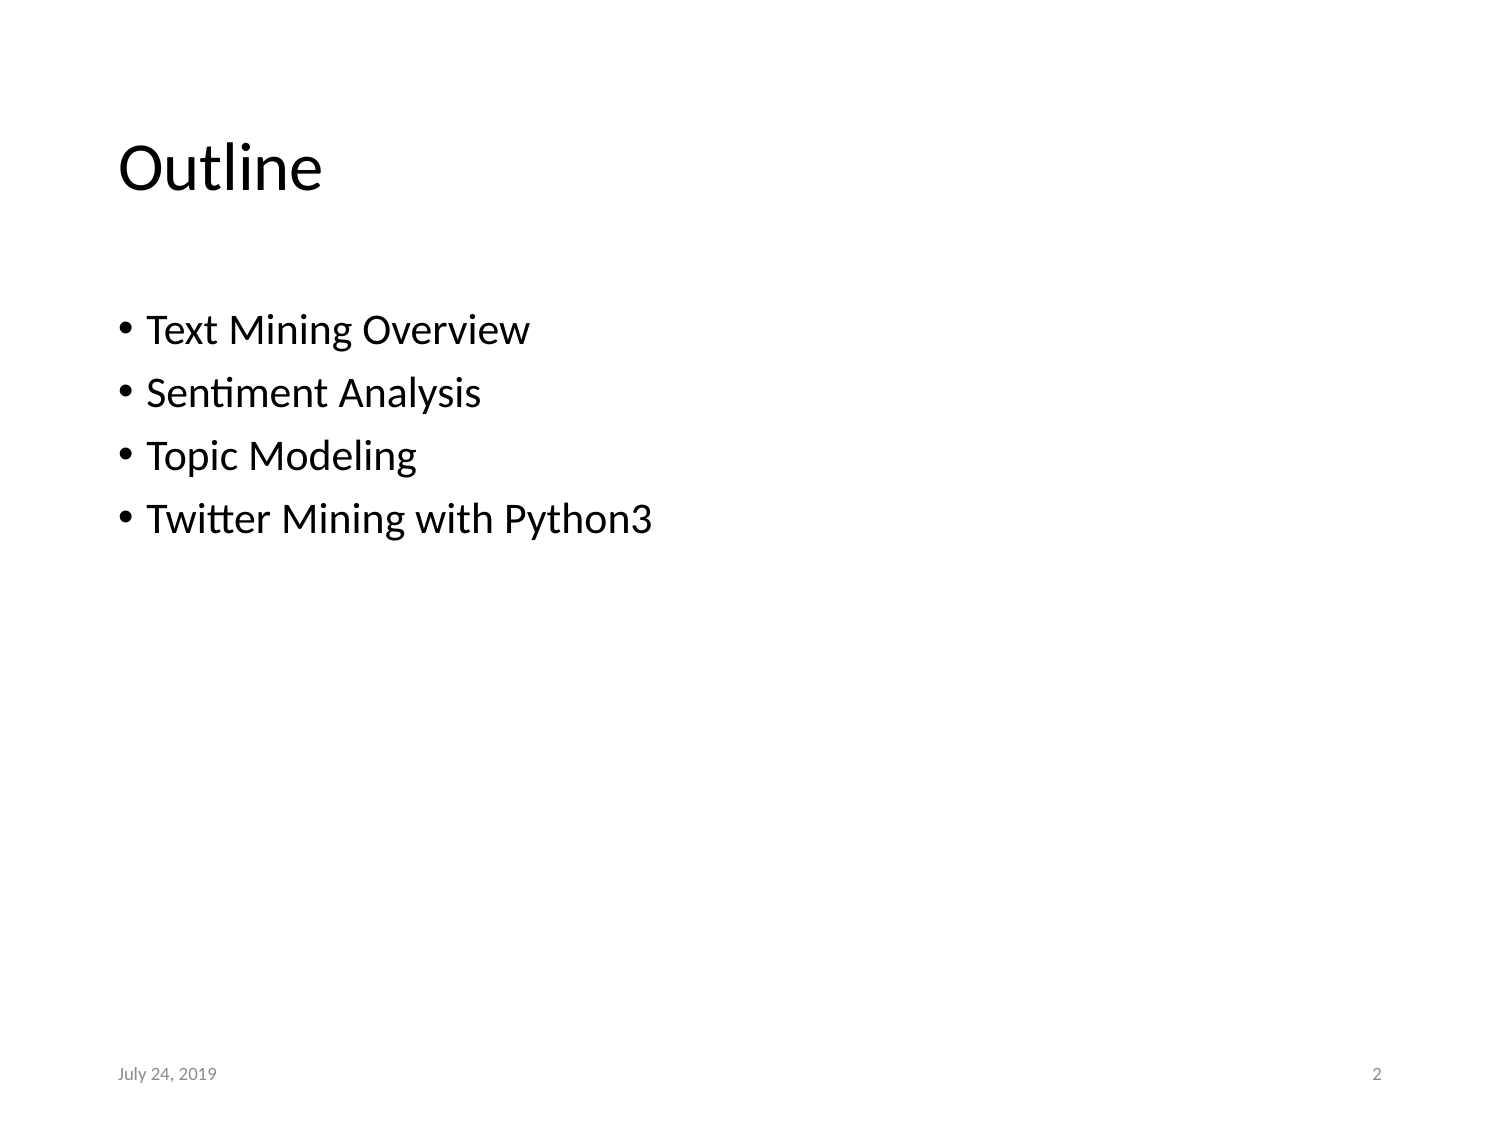

# Outline
Text Mining Overview
Sentiment Analysis
Topic Modeling
Twitter Mining with Python3
July 24, 2019
2